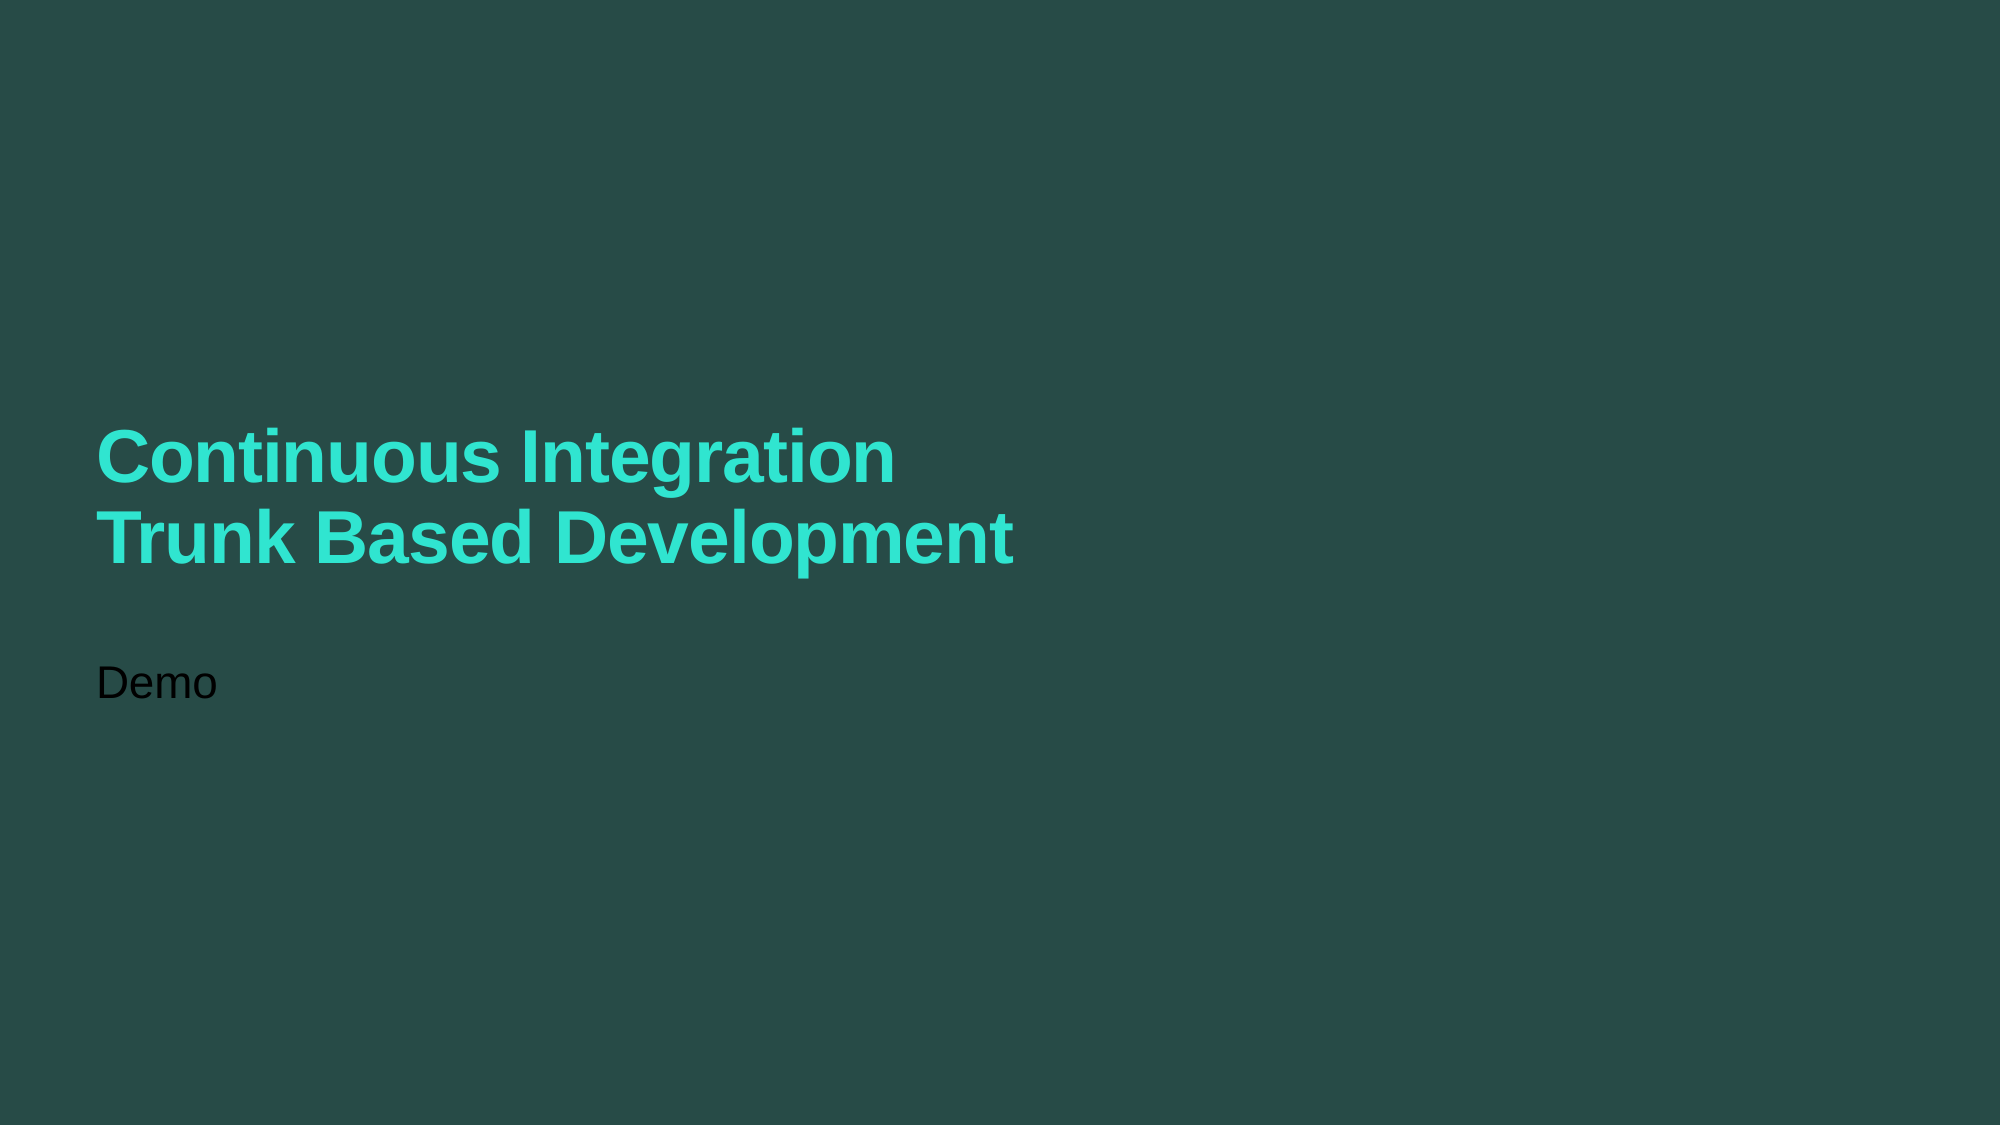

# Continuous Integration Trunk Based Development
Demo